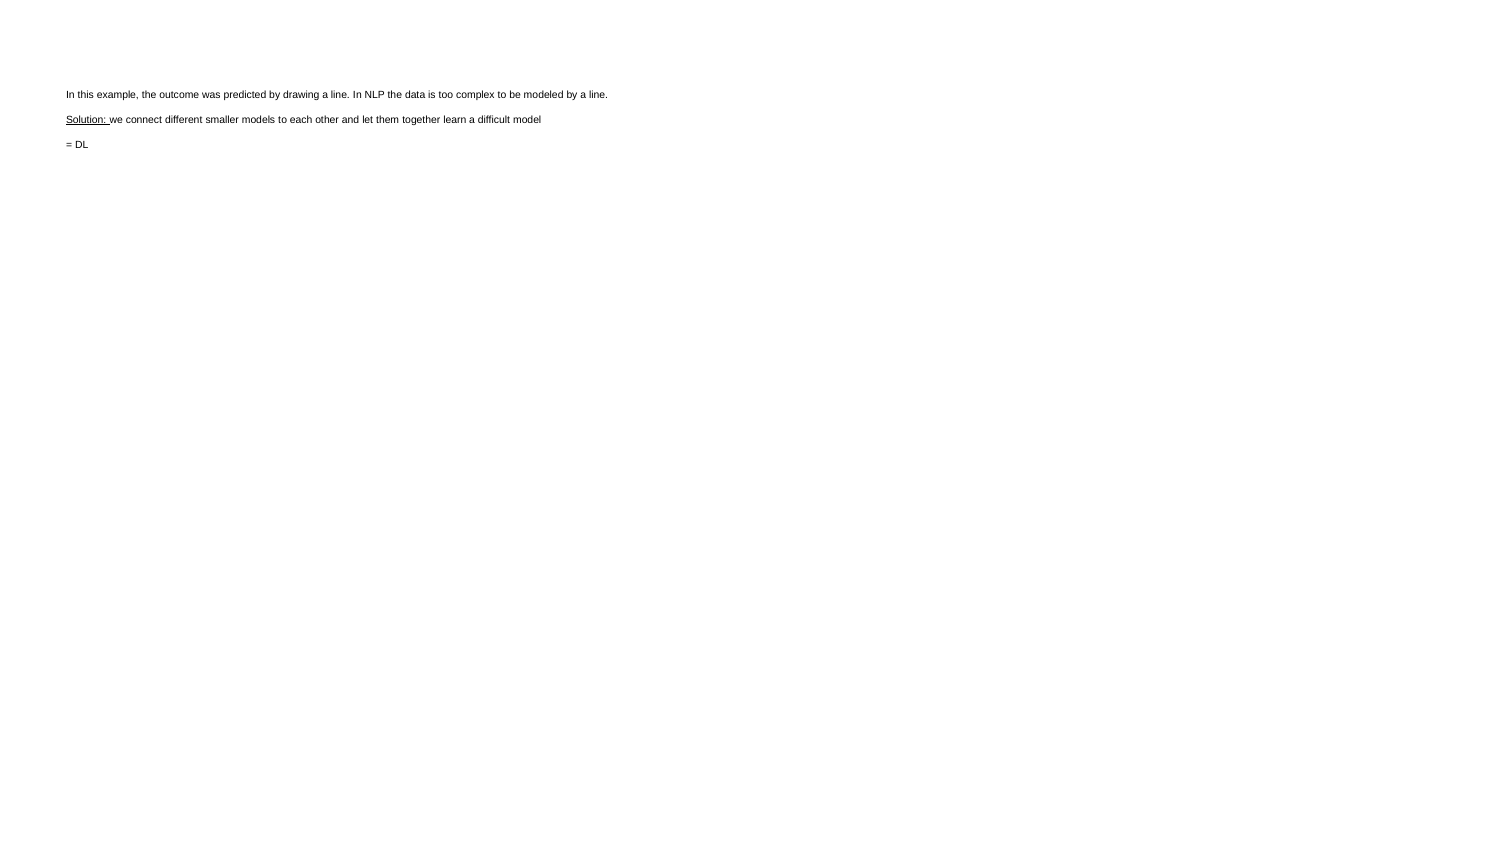

# In this example, the outcome was predicted by drawing a line. In NLP the data is too complex to be modeled by a line.

Solution: we connect different smaller models to each other and let them together learn a difficult model

= DL